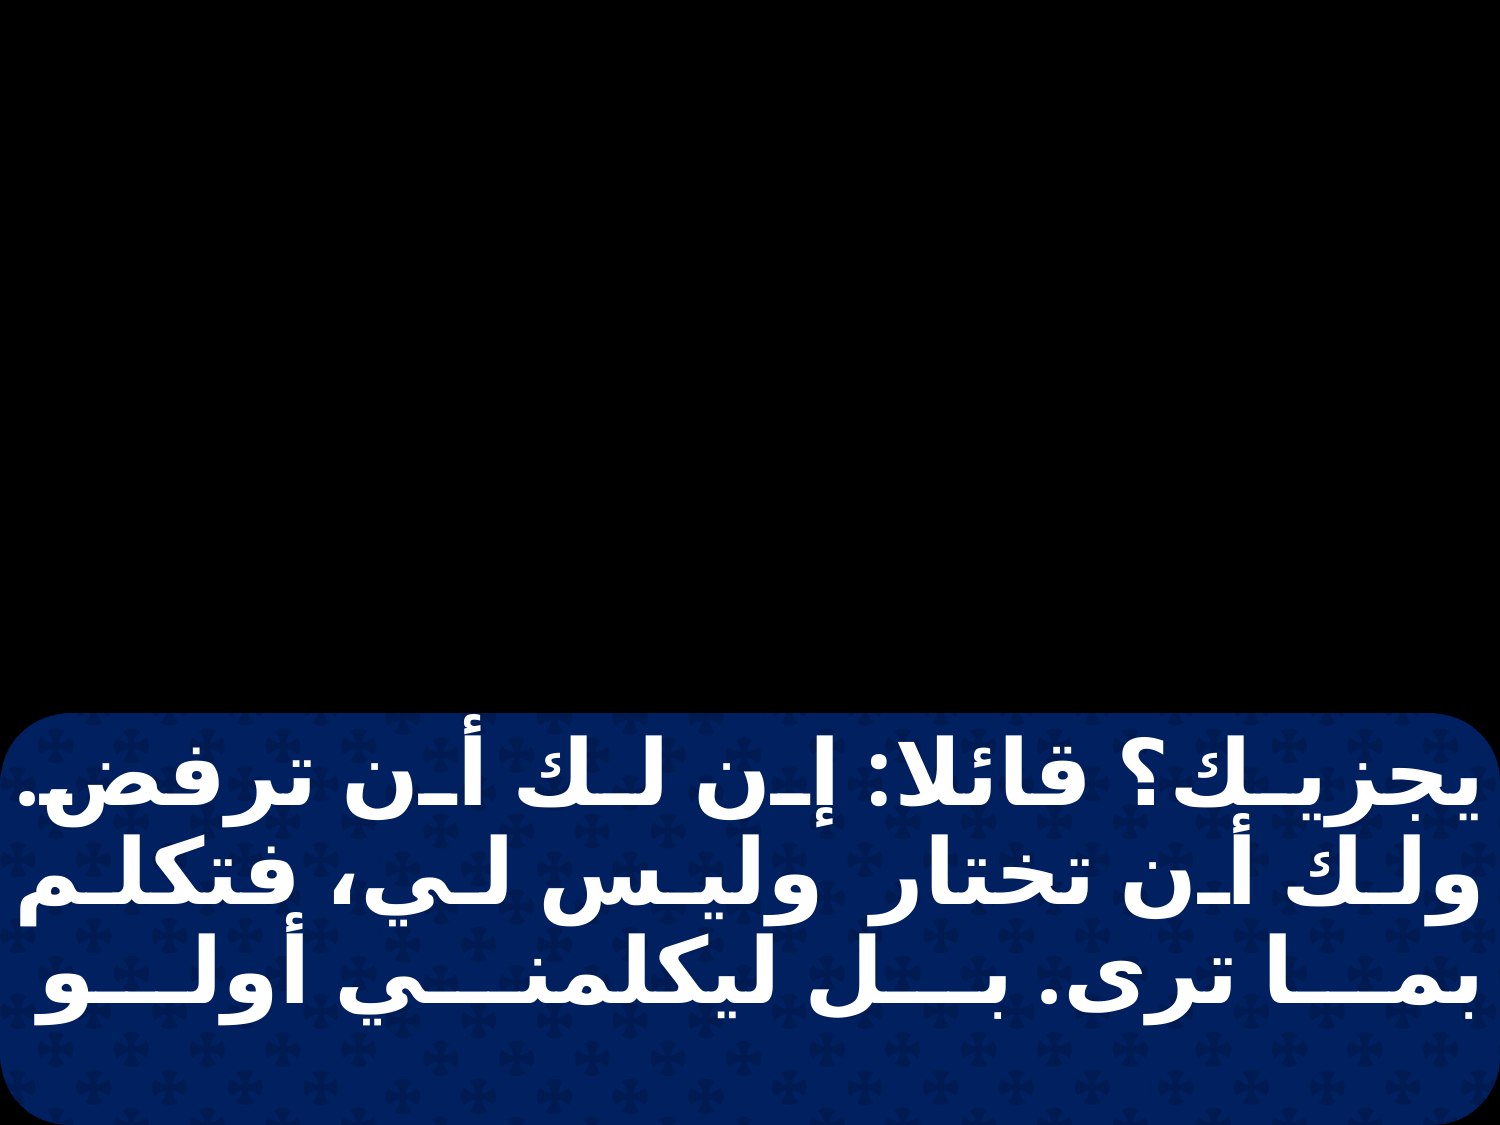

يجزيك؟ قائلا: إن لك أن ترفض. ولك أن تختار  وليس لي، فتكلم بما ترى. بل ليكلمني أولو